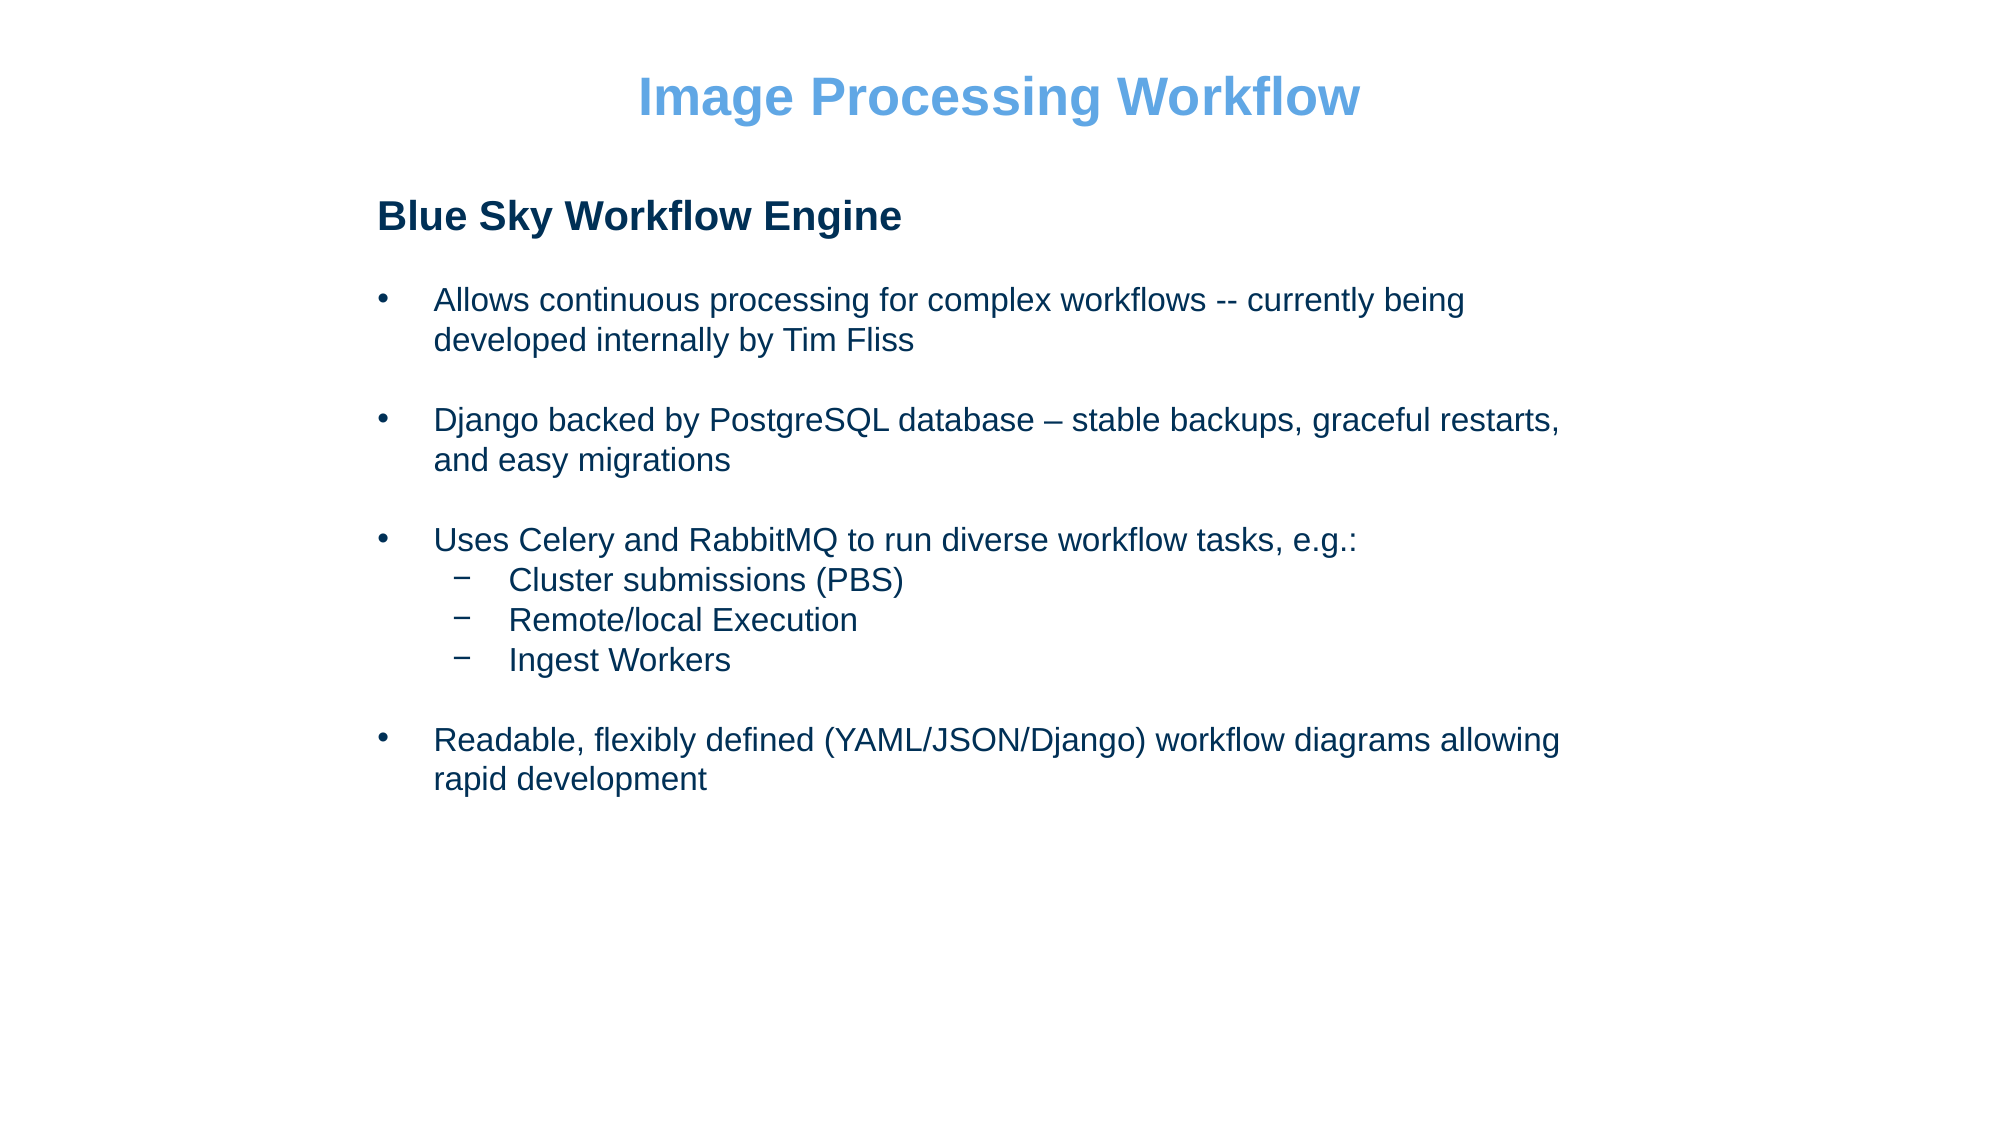

Image Processing Workflow
Blue Sky Workflow Engine

Allows continuous processing for complex workflows -- currently being developed internally by Tim Fliss

Django backed by PostgreSQL database – stable backups, graceful restarts, and easy migrations

Uses Celery and RabbitMQ to run diverse workflow tasks, e.g.:
Cluster submissions (PBS)
Remote/local Execution
Ingest Workers

Readable, flexibly defined (YAML/JSON/Django) workflow diagrams allowing rapid development